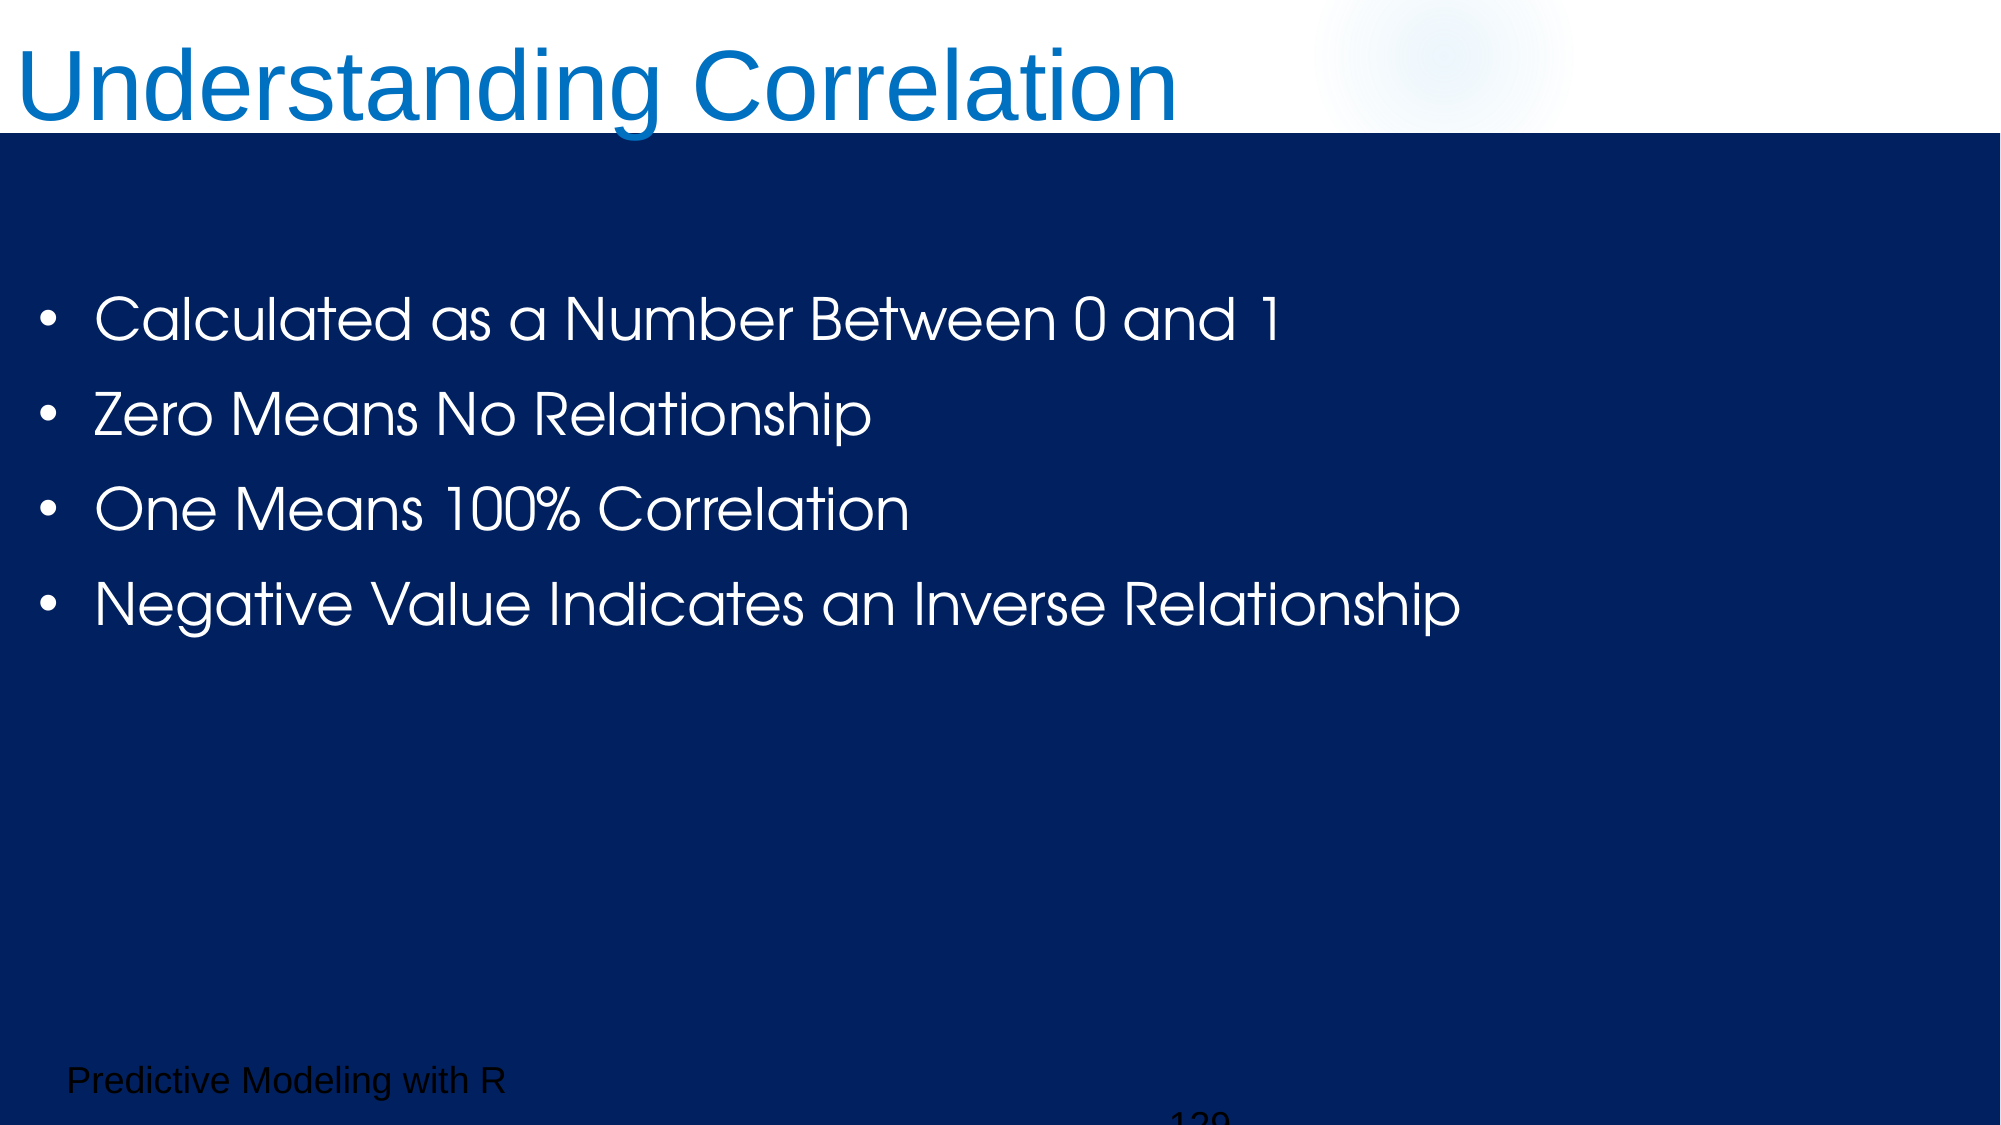

# Understanding Correlation
Calculated as a Number Between 0 and 1
Zero Means No Relationship
One Means 100% Correlation
Negative Value Indicates an Inverse Relationship
Predictive Modeling with R                                                                                                                                                                                                                                                  129